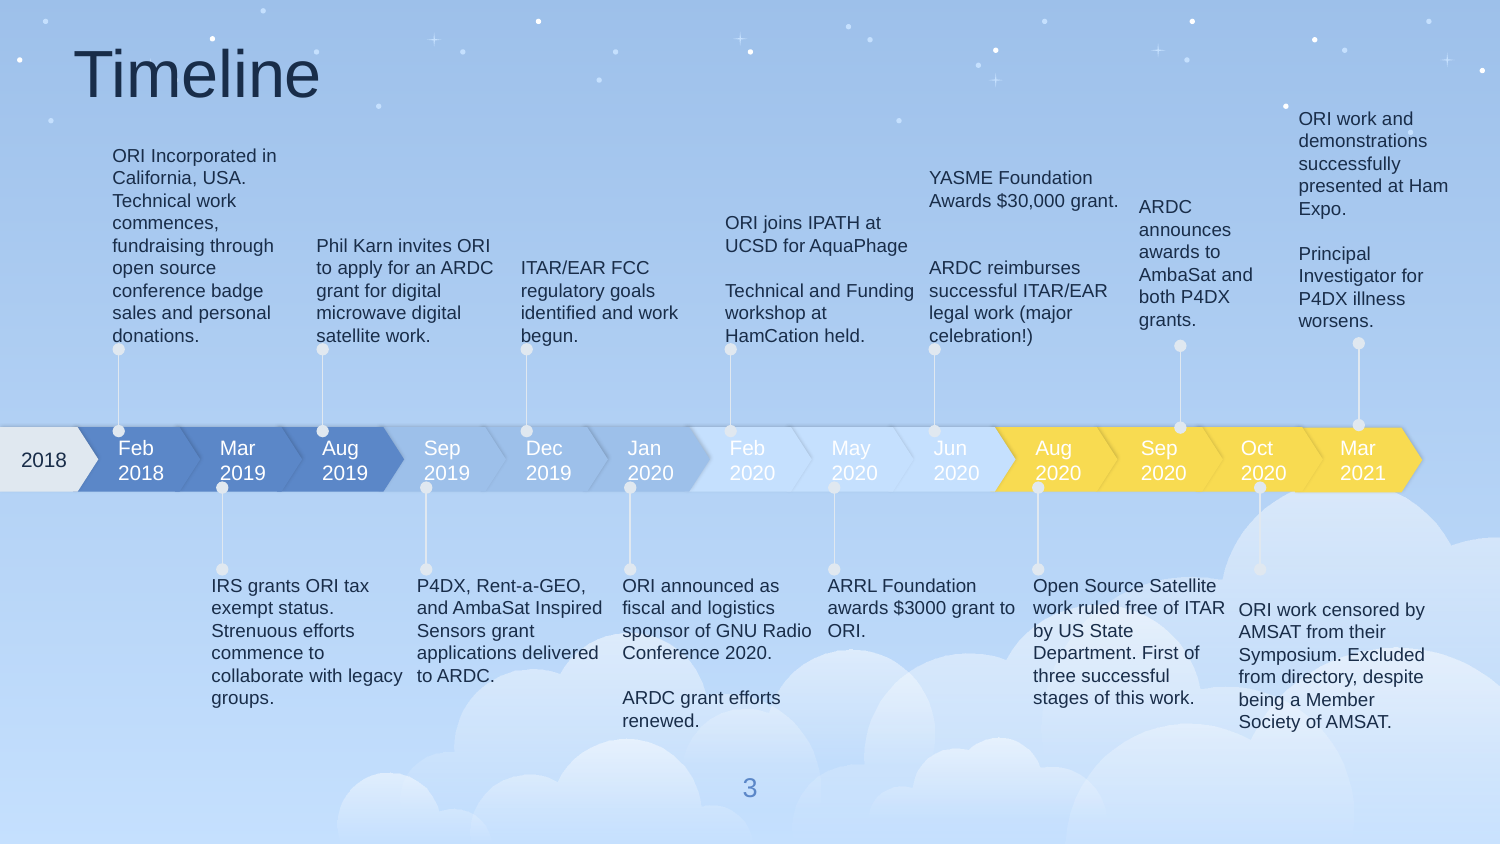

# Timeline
ORI work and demonstrations successfully presented at Ham Expo.

Principal Investigator for P4DX illness worsens.
ARDC announces awards to
AmbaSat and both P4DX grants.
ORI Incorporated in California, USA. Technical work commences, fundraising through open source conference badge sales and personal donations.
Phil Karn invites ORI to apply for an ARDC grant for digital microwave digital satellite work.
ITAR/EAR FCC regulatory goals identified and work begun.
ORI joins IPATH at UCSD for AquaPhage
Technical and Funding workshop at HamCation held.
YASME Foundation Awards $30,000 grant.
ARDC reimburses successful ITAR/EAR legal work (major celebration!)
2018
Feb
2018
Mar
2019
Aug
2019
Sep
2019
Dec
2019
Jan
2020
Feb
2020
May
2020
Jun 2020
Aug
2020
Sep
2020
Oct
2020
Mar
2021
IRS grants ORI tax exempt status. Strenuous efforts commence to collaborate with legacy groups.
P4DX, Rent-a-GEO, and AmbaSat Inspired Sensors grant applications delivered to ARDC.
ORI announced as fiscal and logistics sponsor of GNU Radio Conference 2020.
ARDC grant efforts renewed.
ARRL Foundation awards $3000 grant to ORI.
Open Source Satellite work ruled free of ITAR by US State Department. First of three successful stages of this work.
ORI work censored by AMSAT from their Symposium. Excluded from directory, despite being a Member Society of AMSAT.
3